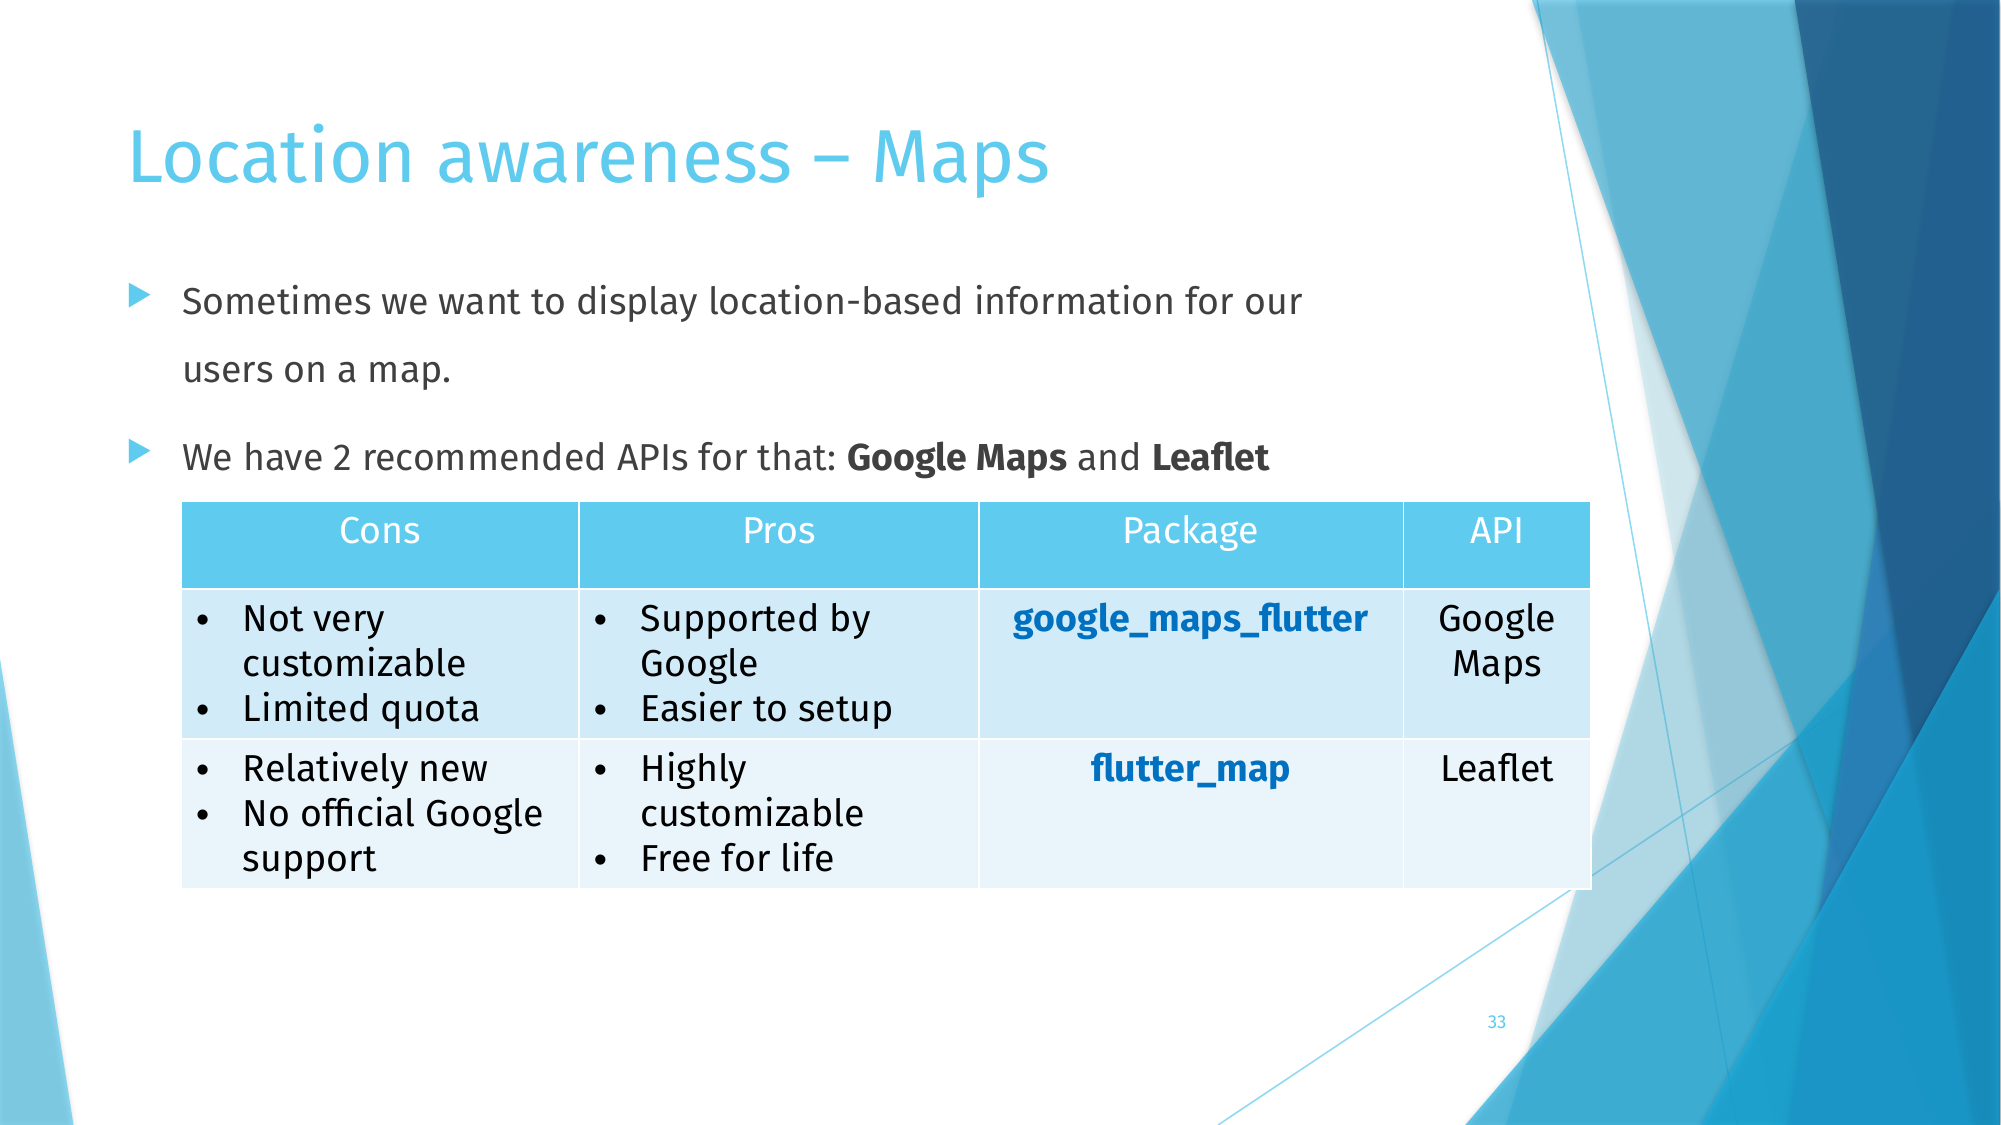

# Location awareness – Maps
Sometimes we want to display location-based information for our users on a map.
We have 2 recommended APIs for that: Google Maps and Leaflet

| Cons | Pros | Package | API |
| --- | --- | --- | --- |
| Not very customizable Limited quota | Supported by Google Easier to setup | google\_maps\_flutter | Google Maps |
| Relatively new No official Google support | Highly customizable Free for life | flutter\_map | Leaflet |
33